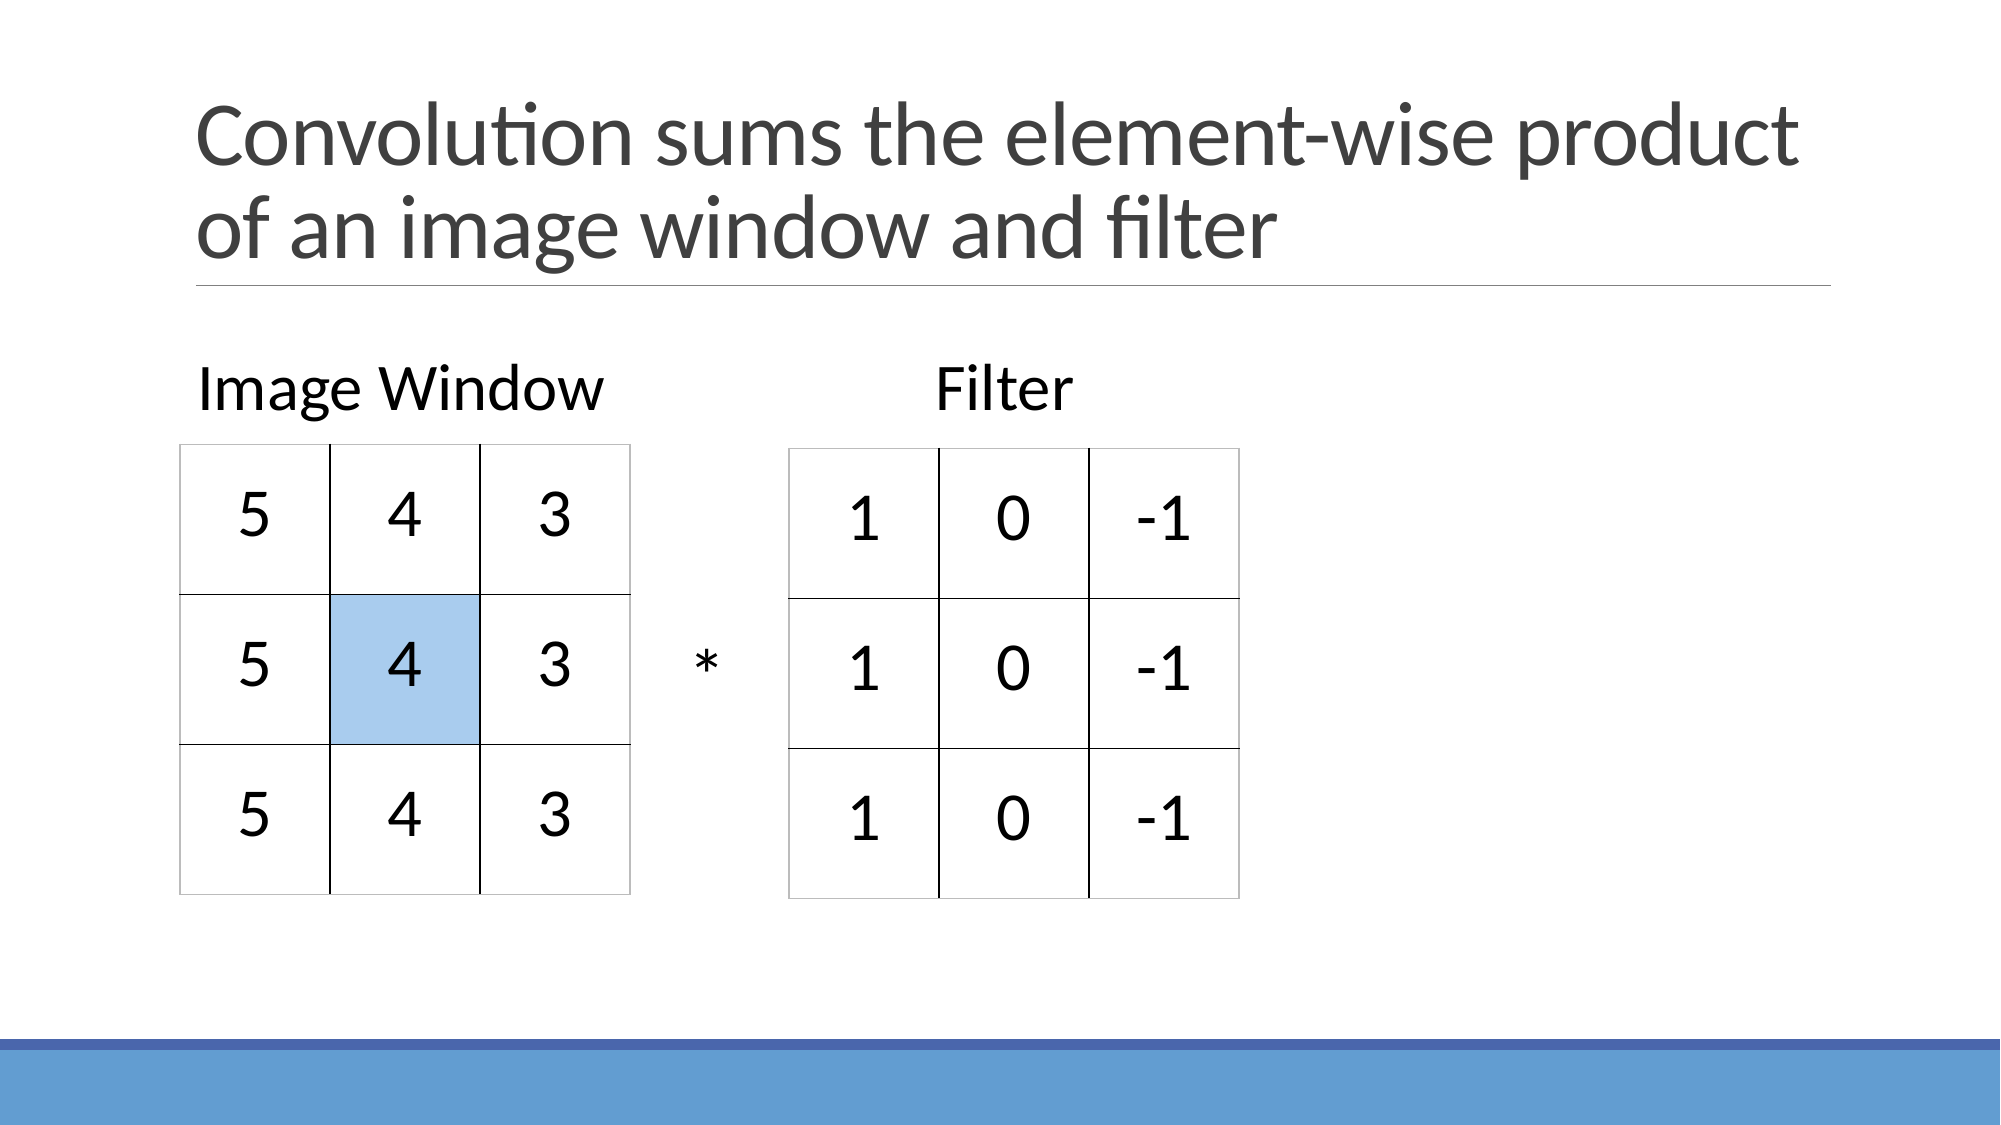

# Convolution sums the element-wise product of an image window and filter

| 5 · 1 |
| --- |
| 5 · 1 |
| 5 · 1 |
| 4 · 0 |
| 4 · 0 |
| 4 · 0 |
| 3 · -1 |
| 3 · -1 |
| 3 · -1 |
Image Window

Filter
| 5 | 4 | 3 |
| --- | --- | --- |
| 5 | 4 | 3 |
| 5 | 4 | 3 |
| 1 | 0 | -1 |
| --- | --- | --- |
| 1 | 0 | -1 |
| 1 | 0 | -1 |
*
=
=
6
SUM